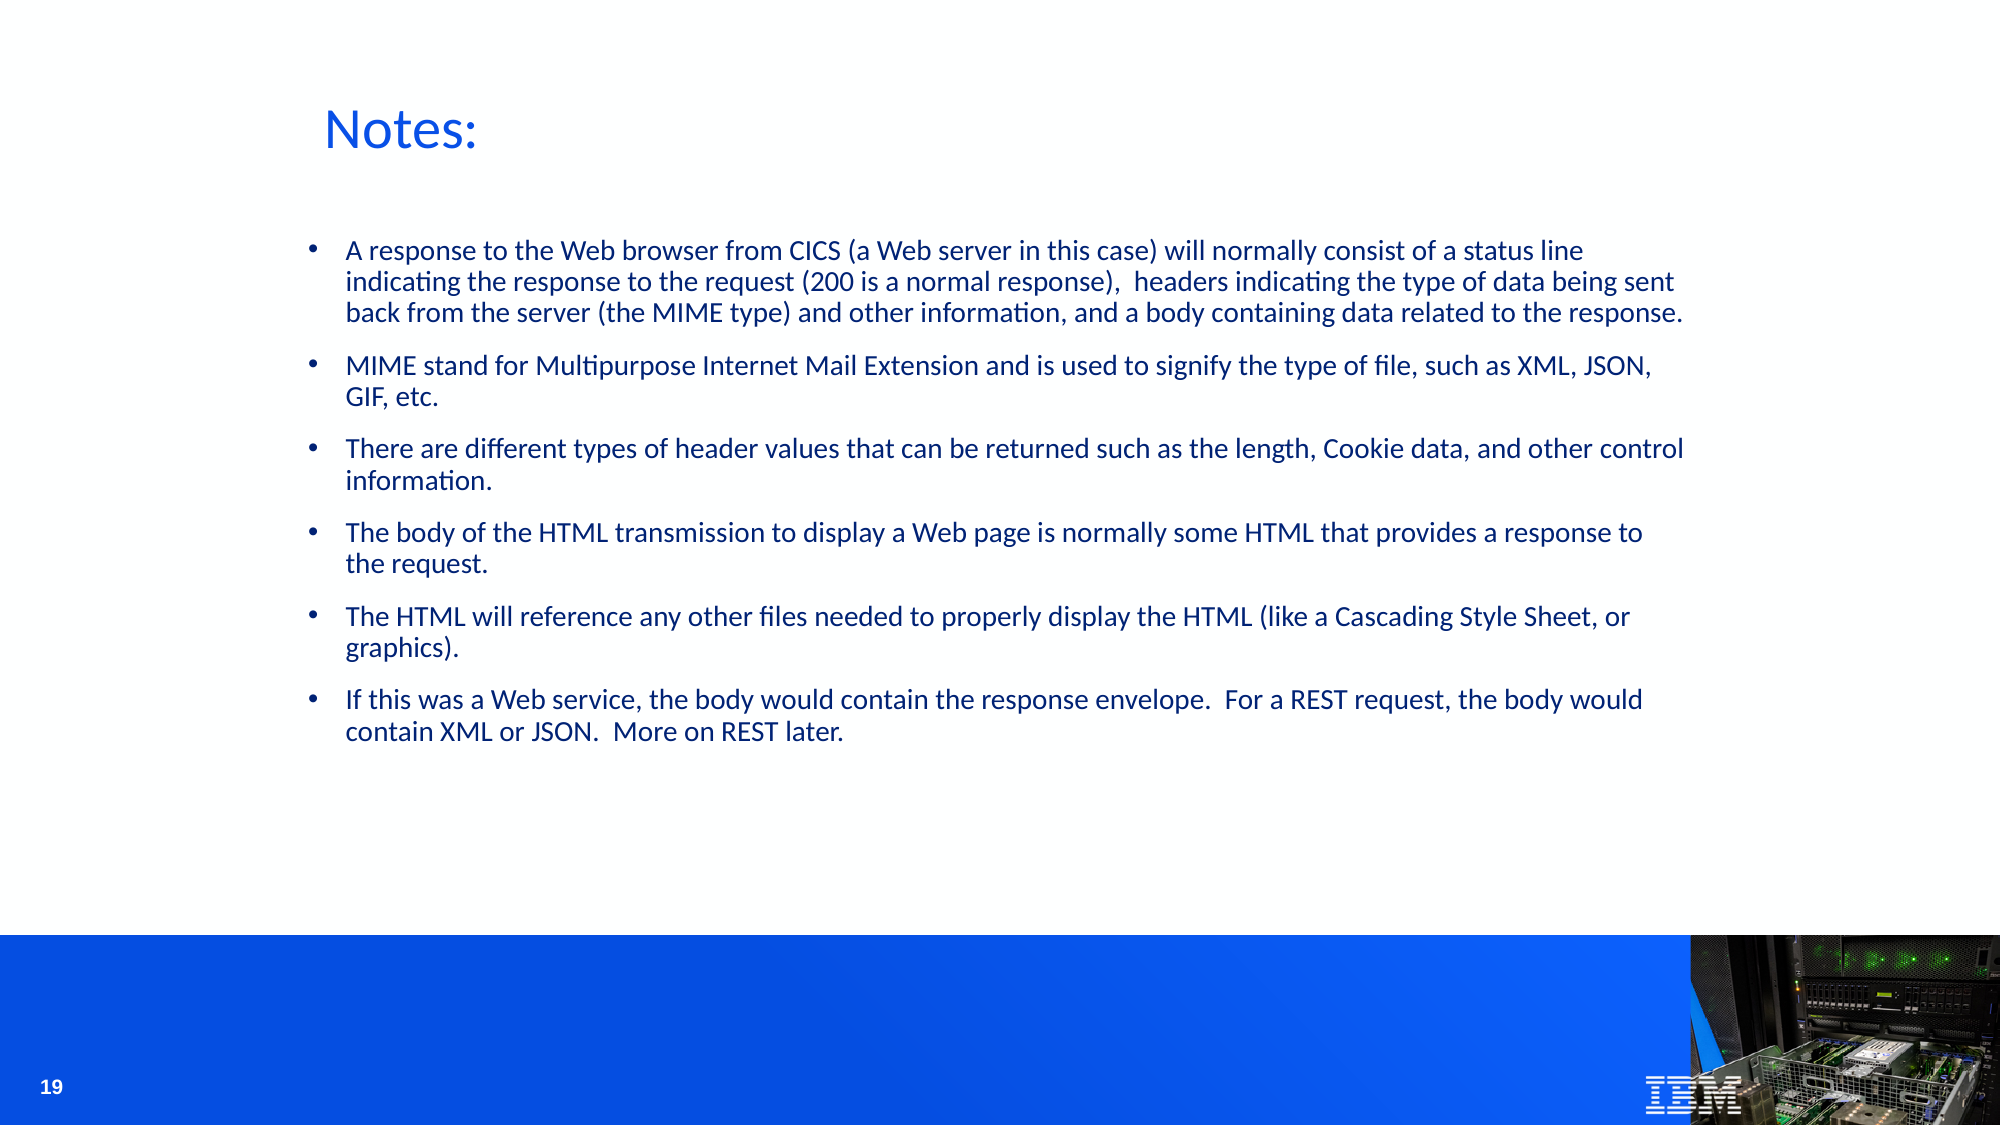

# Notes:
A response to the Web browser from CICS (a Web server in this case) will normally consist of a status line indicating the response to the request (200 is a normal response),  headers indicating the type of data being sent back from the server (the MIME type) and other information, and a body containing data related to the response.
MIME stand for Multipurpose Internet Mail Extension and is used to signify the type of file, such as XML, JSON, GIF, etc.
There are different types of header values that can be returned such as the length, Cookie data, and other control information.
The body of the HTML transmission to display a Web page is normally some HTML that provides a response to the request.
The HTML will reference any other files needed to properly display the HTML (like a Cascading Style Sheet, or graphics).
If this was a Web service, the body would contain the response envelope.  For a REST request, the body would contain XML or JSON.  More on REST later.
19